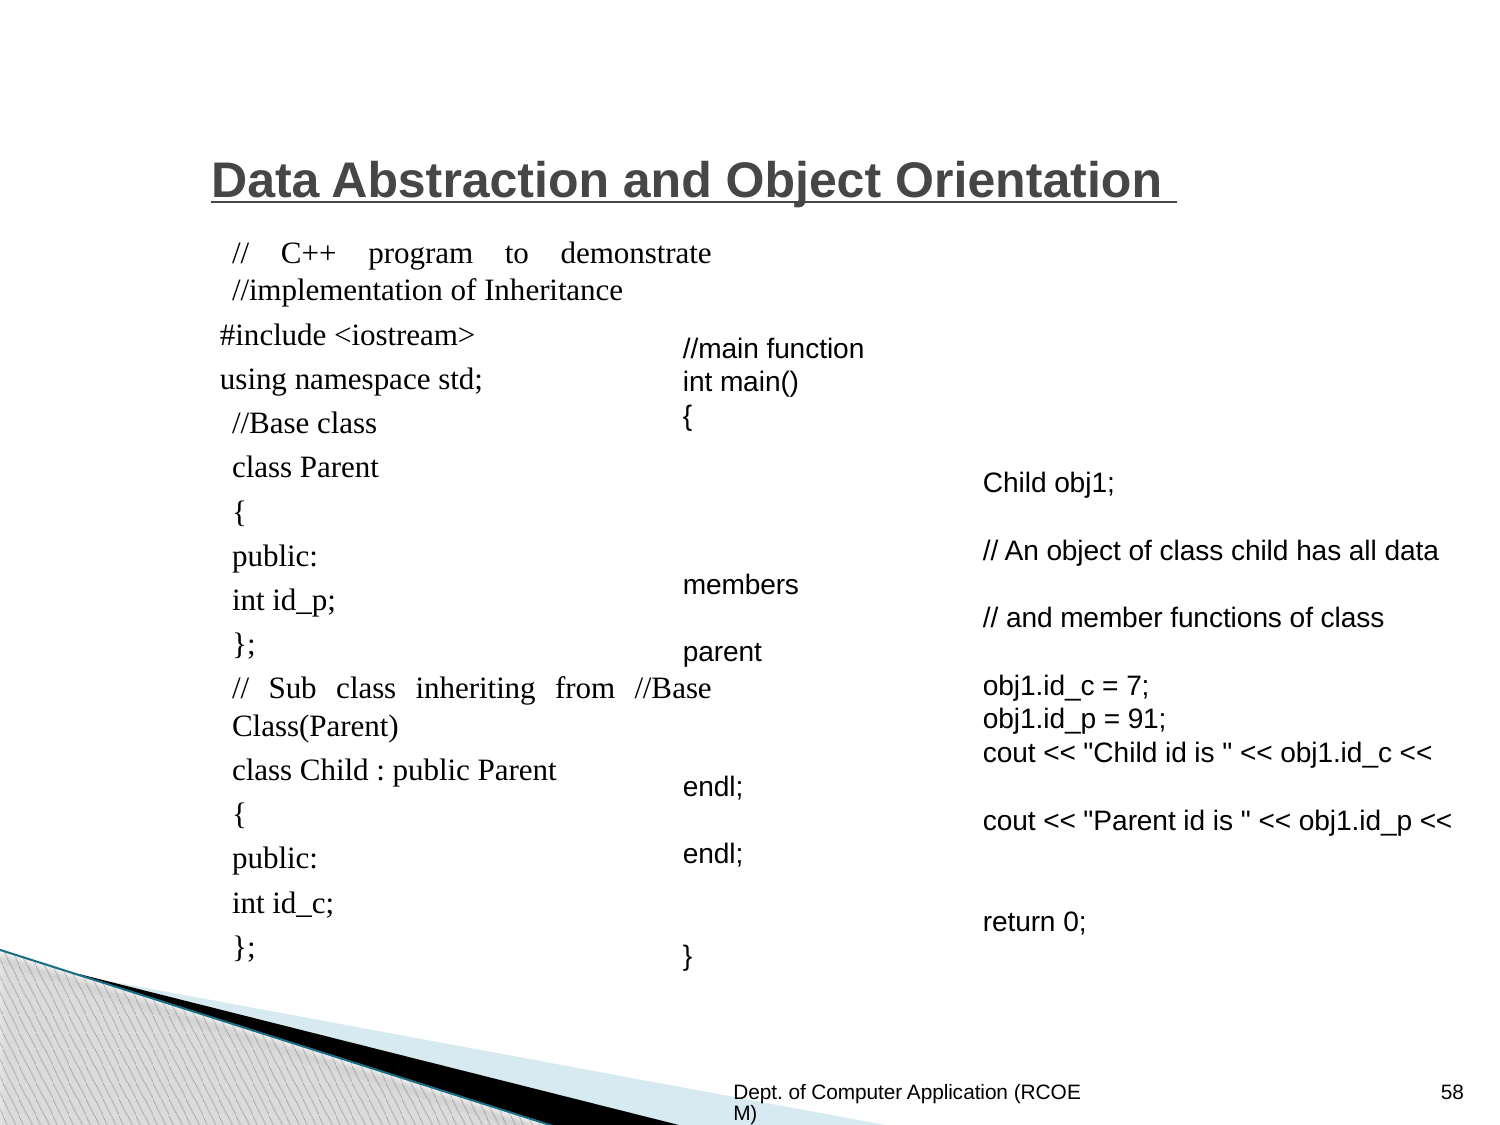

# Data Abstraction and Object Orientation
// C++ program to demonstrate //implementation of Inheritance
#include <iostream>
using namespace std;
//Base class
class Parent
{
	public:
	int id_p;
};
// Sub class inheriting from //Base Class(Parent)
class Child : public Parent
{
	public:
	int id_c;
};
//main function
int main()
{

		Child obj1;

		// An object of class child has all data members
		// and member functions of class parent
		obj1.id_c = 7;
		obj1.id_p = 91;
		cout << "Child id is " << obj1.id_c << endl;
		cout << "Parent id is " << obj1.id_p << endl;

		return 0;
}

Dept. of Computer Application (RCOEM)
58